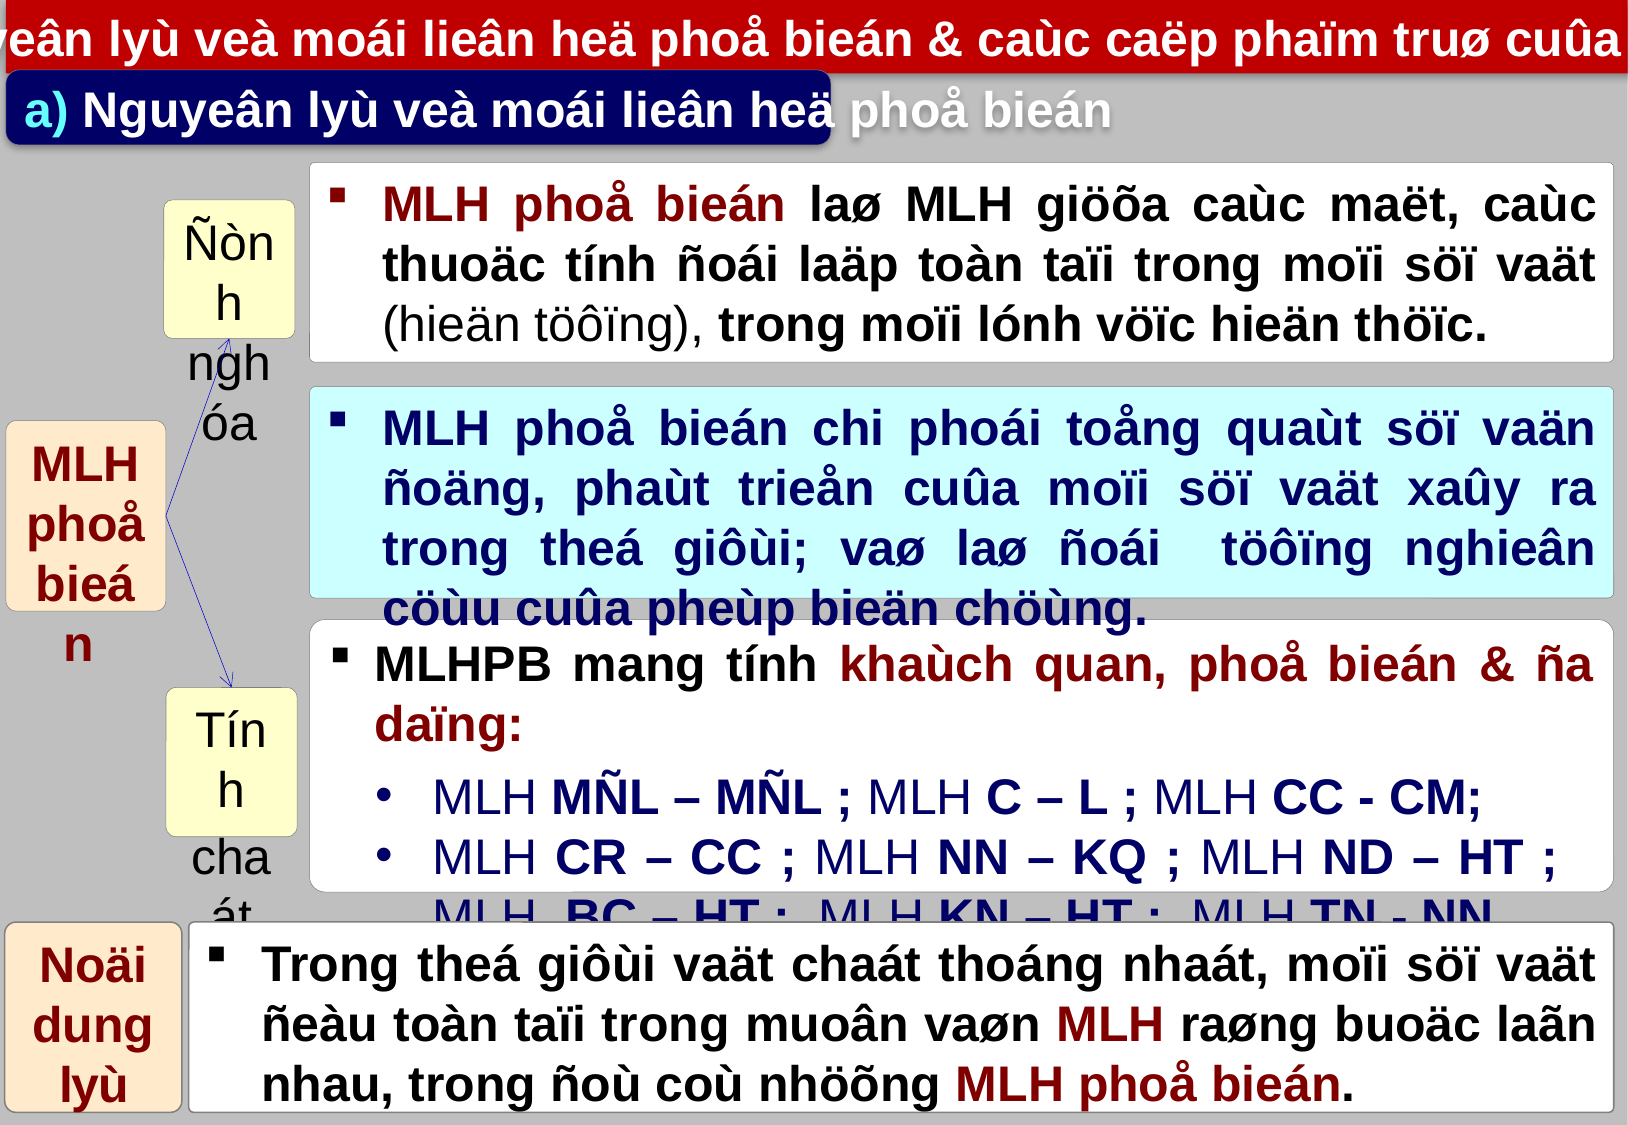

1. Nguyeân lyù veà moái lieân heä phoå bieán & caùc caëp phaïm truø cuûa PBCDV
a) Nguyeân lyù veà moái lieân heä phoå bieán
MLH phoå bieán laø MLH giöõa caùc maët, caùc thuoäc tính ñoái laäp toàn taïi trong moïi söï vaät (hieän töôïng), trong moïi lónh vöïc hieän thöïc.
Ñònh nghóa
MLH phoå bieán chi phoái toång quaùt söï vaän ñoäng, phaùt trieån cuûa moïi söï vaät xaûy ra trong theá giôùi; vaø laø ñoái  töôïng nghieân cöùu cuûa pheùp bieän chöùng.
MLH phoå bieán
MLHPB mang tính khaùch quan, phoå bieán & ña daïng:
MLH MÑL – MÑL ; MLH C – L ; MLH CC - CM;
MLH CR – CC ; MLH NN – KQ ; MLH ND – HT ;   MLH  BC – HT ;  MLH KN – HT ;  MLH TN - NN.
Tính
chaát
Noäi dung lyù luaän
Trong theá giôùi vaät chaát thoáng nhaát, moïi söï vaät ñeàu toàn taïi trong muoân vaøn MLH raøng buoäc laãn nhau, trong ñoù coù nhöõng MLH phoå bieán.